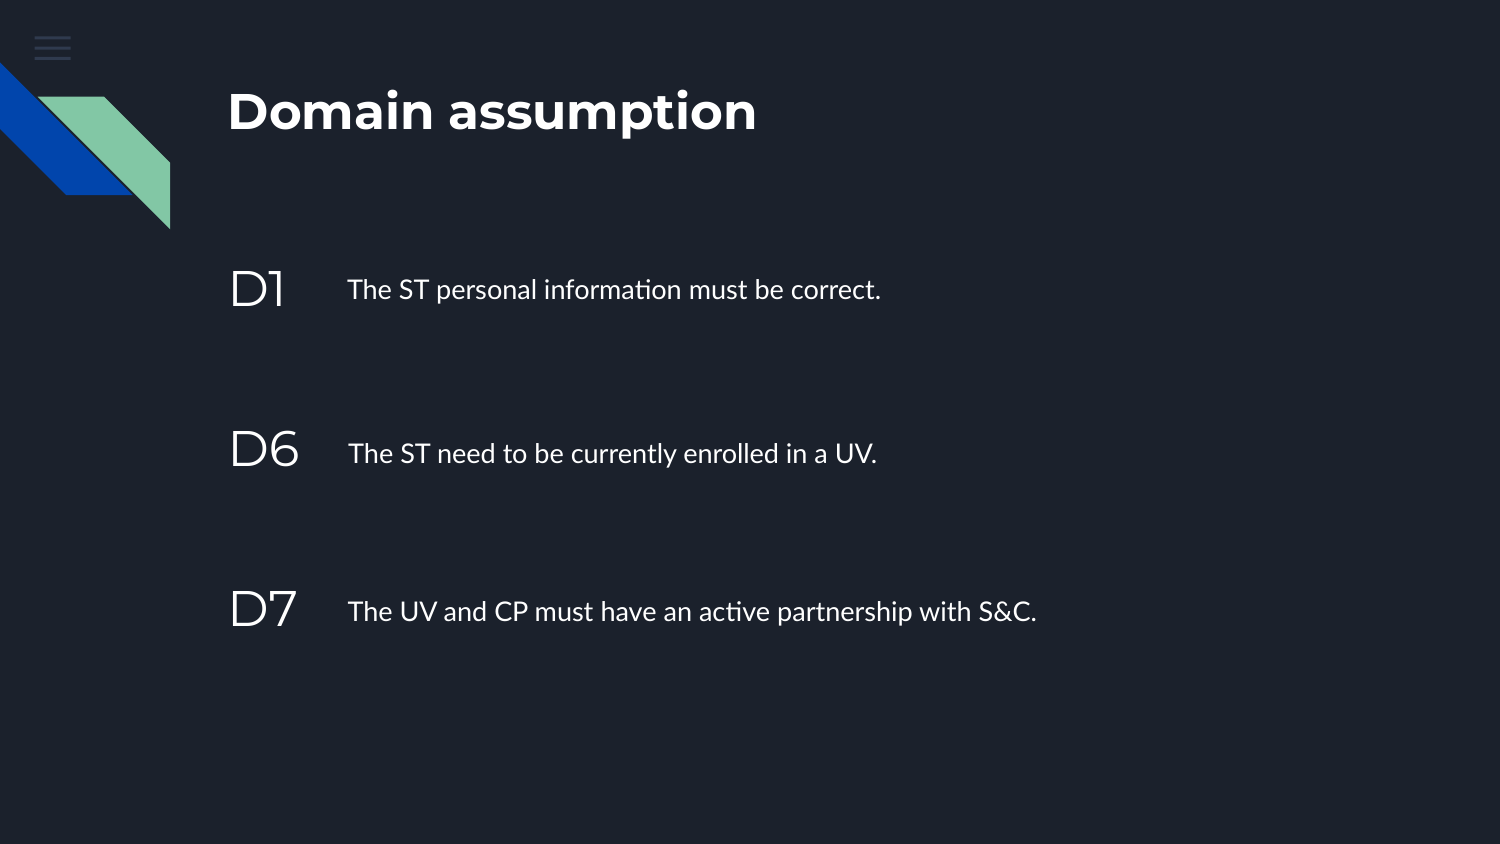

# Domain assumption

D1

The ST personal information must be correct.
D6
The ST need to be currently enrolled in a UV.
D7
The UV and CP must have an active partnership with S&C.